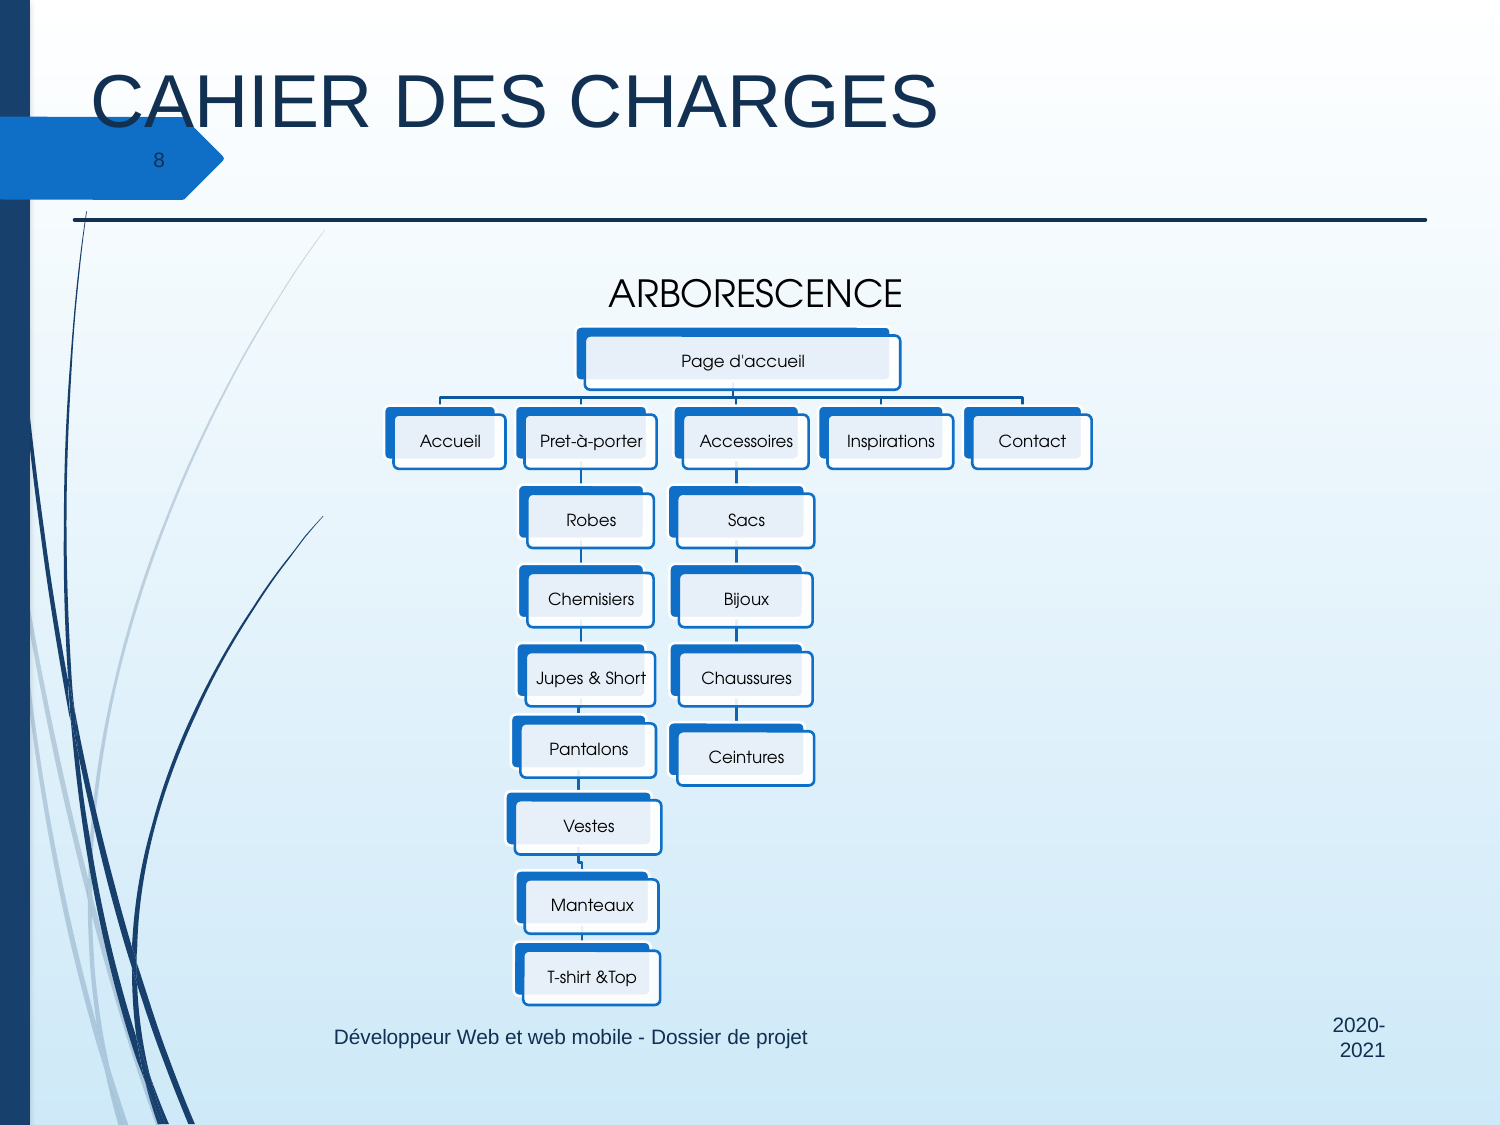

# Cahier des Charges
8
ARBORESCENCE

Page d'accueil
Accueil
Pret-à-porter
Robes
Chemisiers
Jupes & Short
Pantalons
Vestes
Manteaux
T-shirt &Top
Accessoires
Sacs
Bijoux
Chaussures
Ceintures
Inspirations
Contact
2020-2021
Développeur Web et web mobile - Dossier de projet